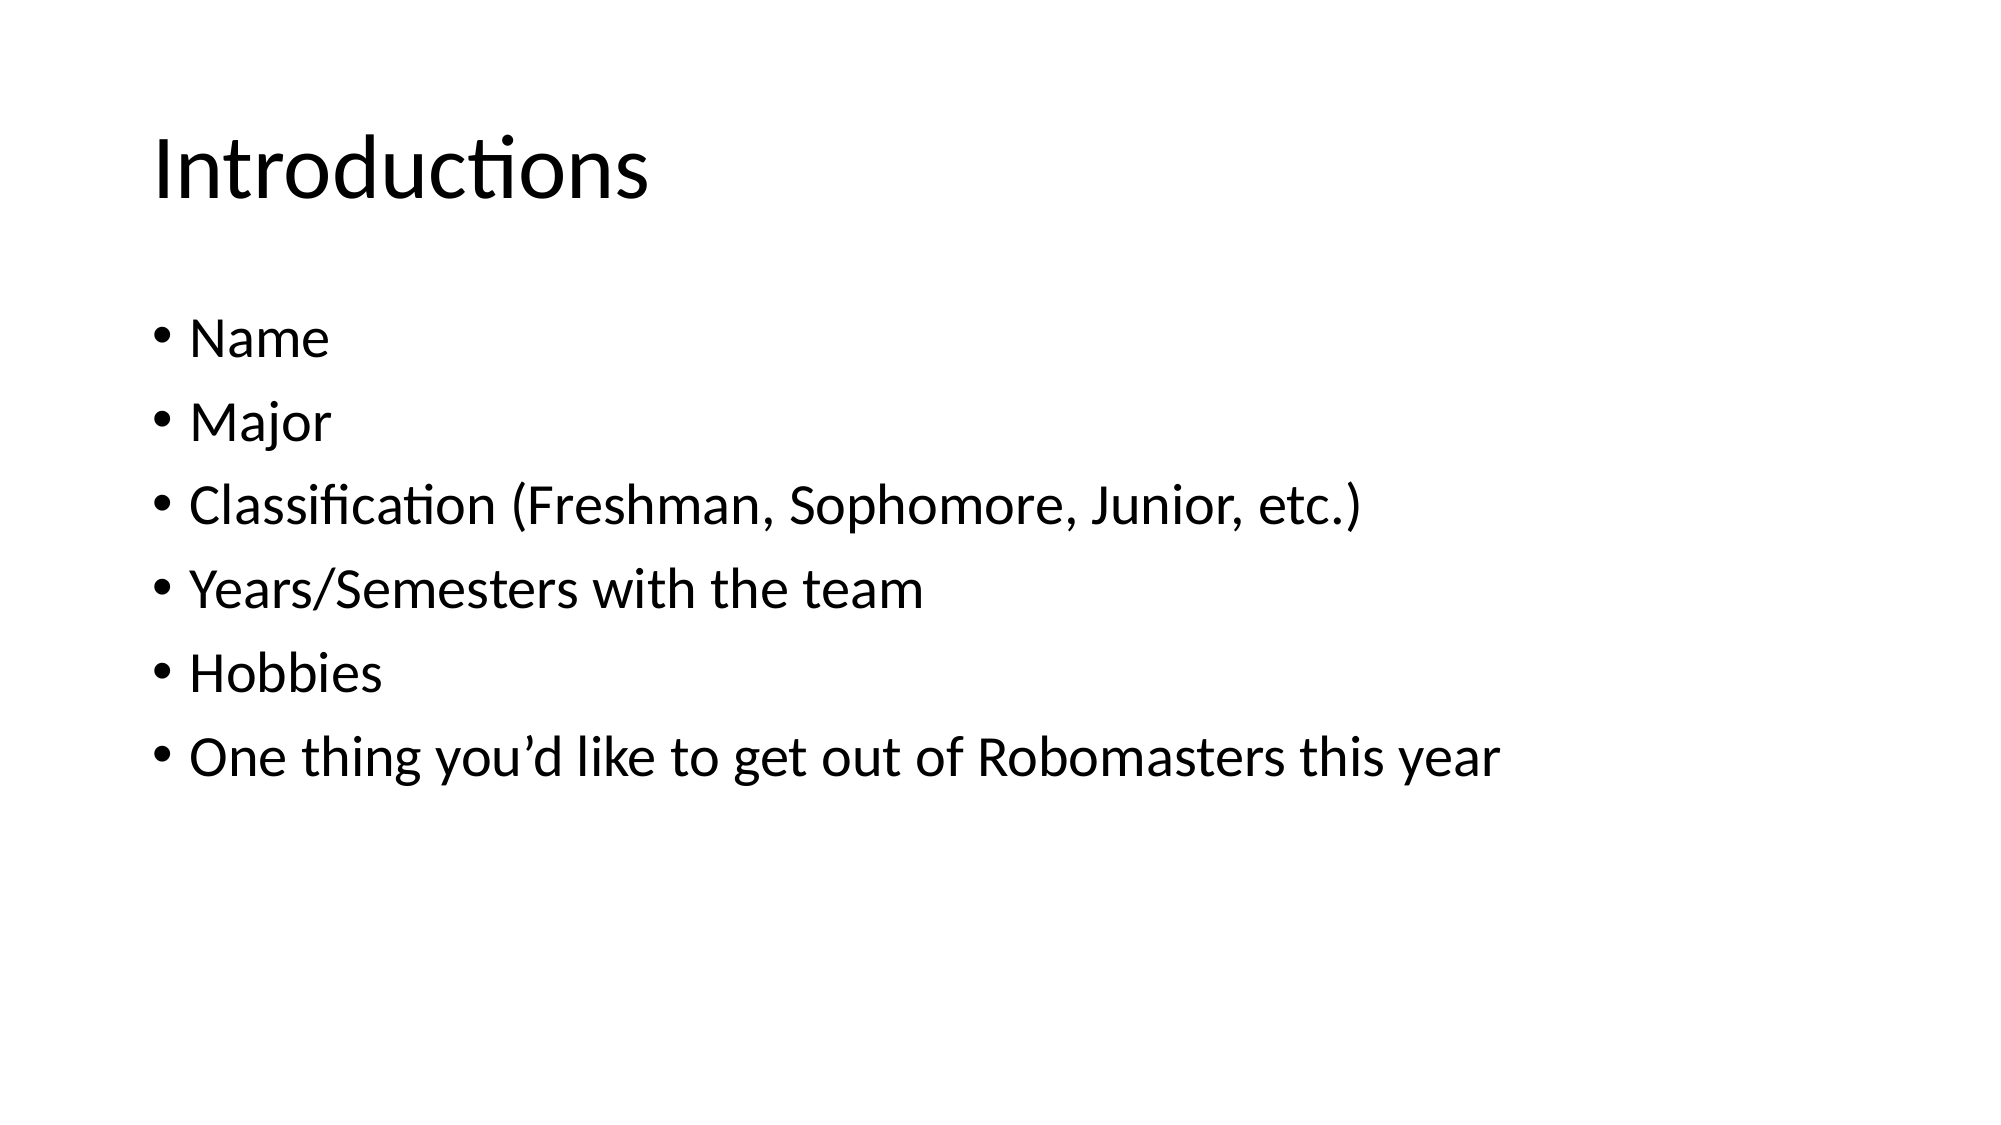

# Introductions
Name
Major
Classification (Freshman, Sophomore, Junior, etc.)
Years/Semesters with the team
Hobbies
One thing you’d like to get out of Robomasters this year